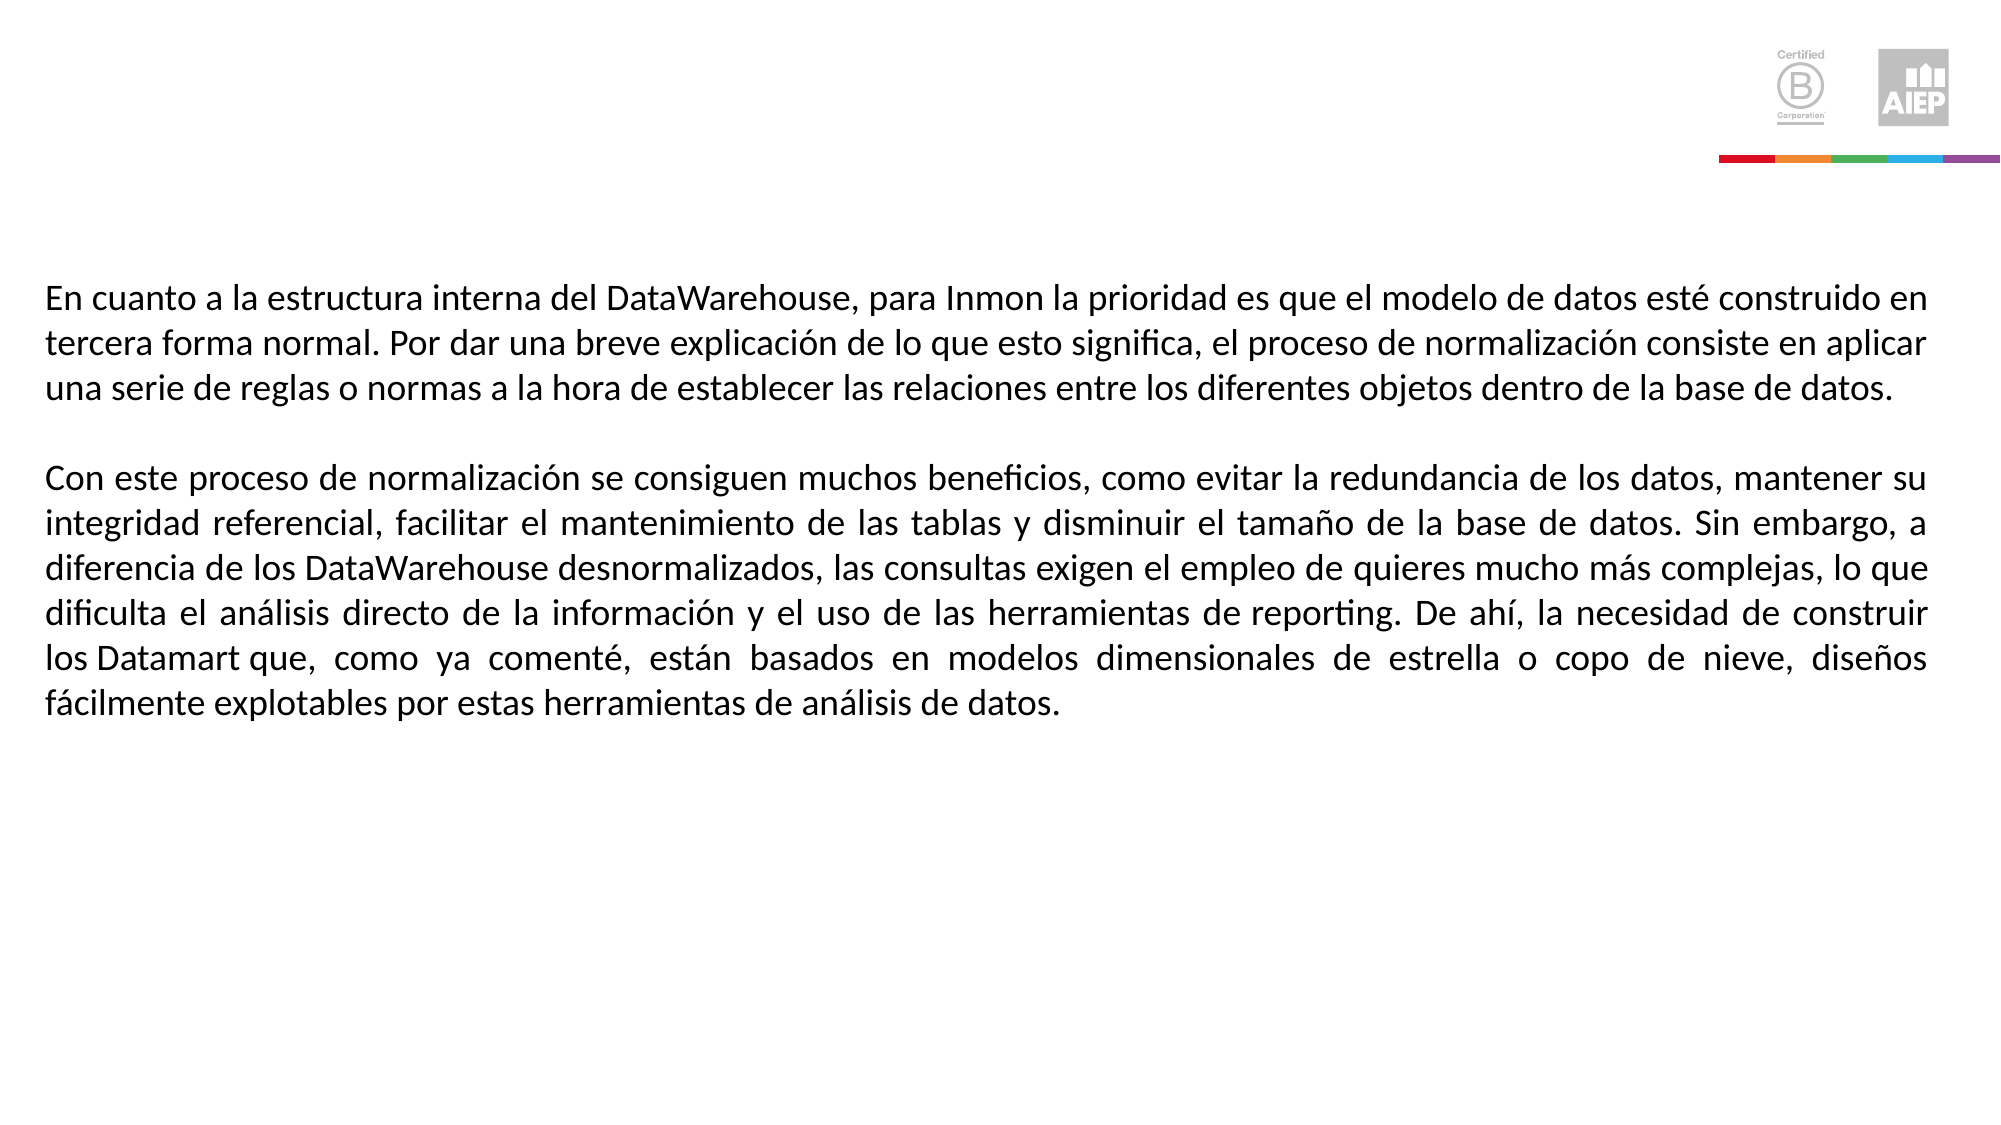

En cuanto a la estructura interna del DataWarehouse, para Inmon la prioridad es que el modelo de datos esté construido en tercera forma normal. Por dar una breve explicación de lo que esto significa, el proceso de normalización consiste en aplicar una serie de reglas o normas a la hora de establecer las relaciones entre los diferentes objetos dentro de la base de datos.

Con este proceso de normalización se consiguen muchos beneficios, como evitar la redundancia de los datos, mantener su integridad referencial, facilitar el mantenimiento de las tablas y disminuir el tamaño de la base de datos. Sin embargo, a diferencia de los DataWarehouse desnormalizados, las consultas exigen el empleo de quieres mucho más complejas, lo que dificulta el análisis directo de la información y el uso de las herramientas de reporting. De ahí, la necesidad de construir los Datamart que, como ya comenté, están basados en modelos dimensionales de estrella o copo de nieve, diseños fácilmente explotables por estas herramientas de análisis de datos.